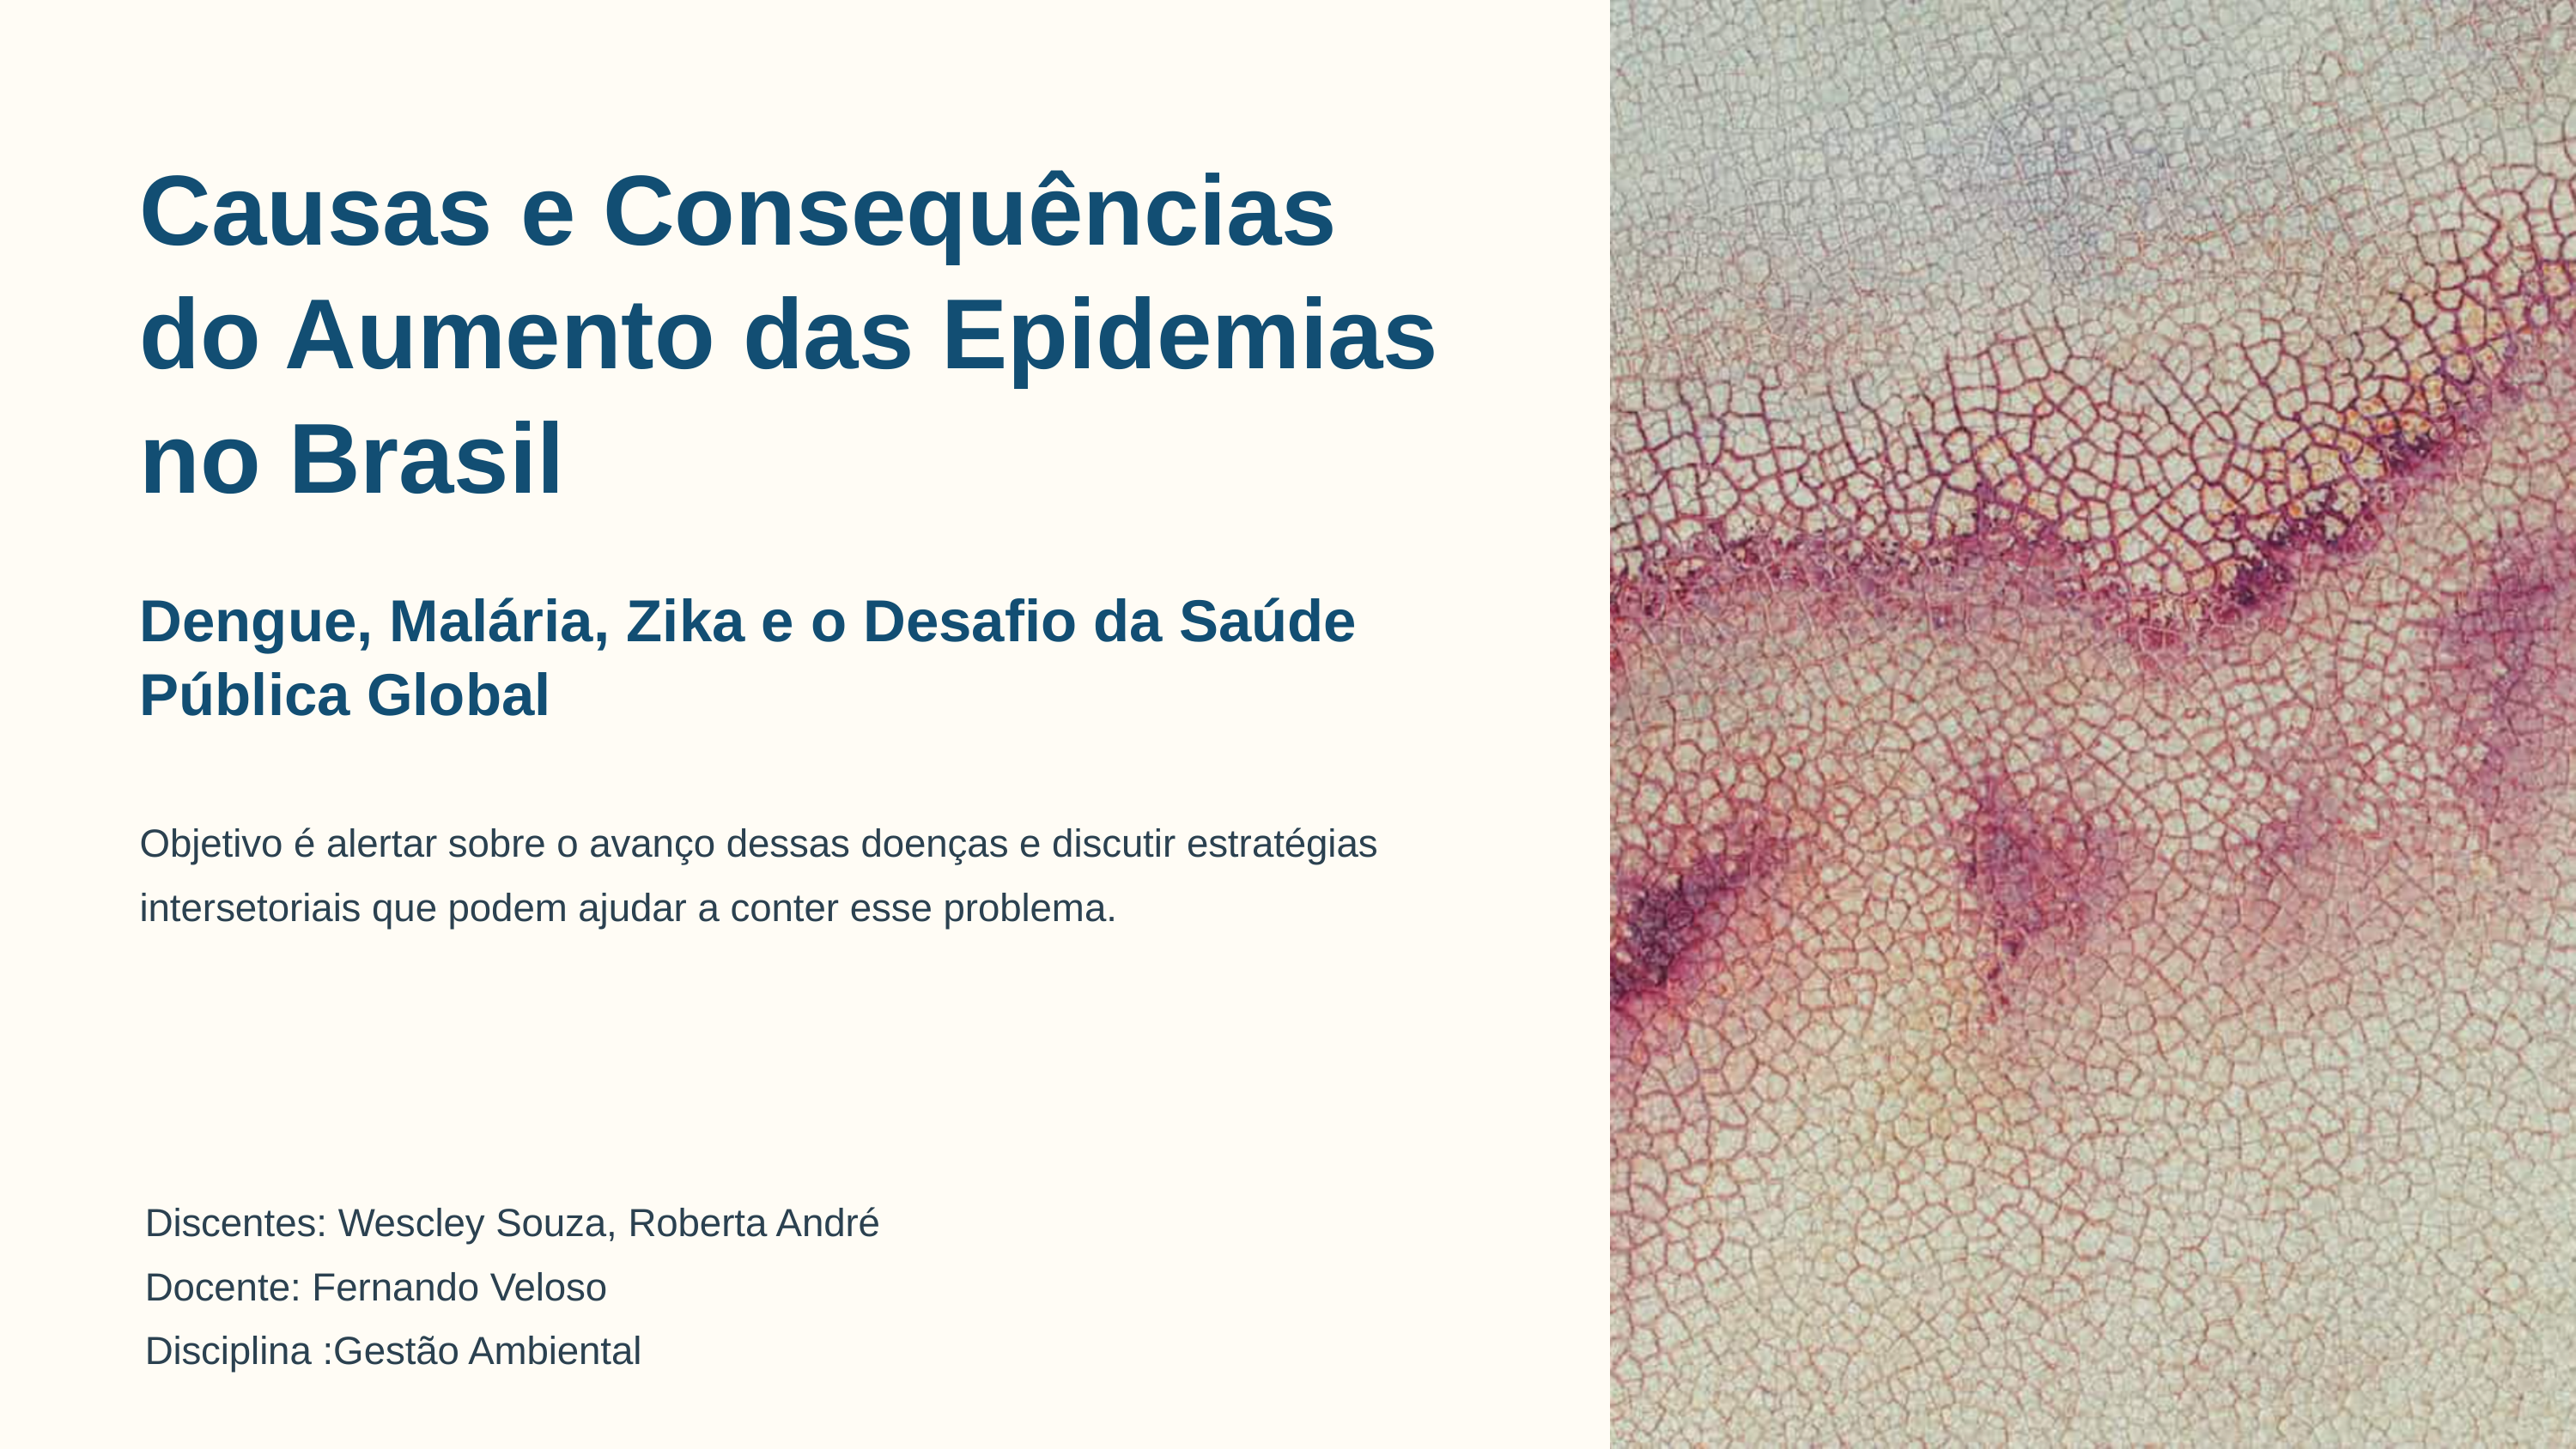

Causas e Consequências do Aumento das Epidemias no Brasil
Dengue, Malária, Zika e o Desafio da Saúde Pública Global
Objetivo é alertar sobre o avanço dessas doenças e discutir estratégias intersetoriais que podem ajudar a conter esse problema.
Discentes: Wescley Souza, Roberta André
Docente: Fernando Veloso
Disciplina :Gestão Ambiental